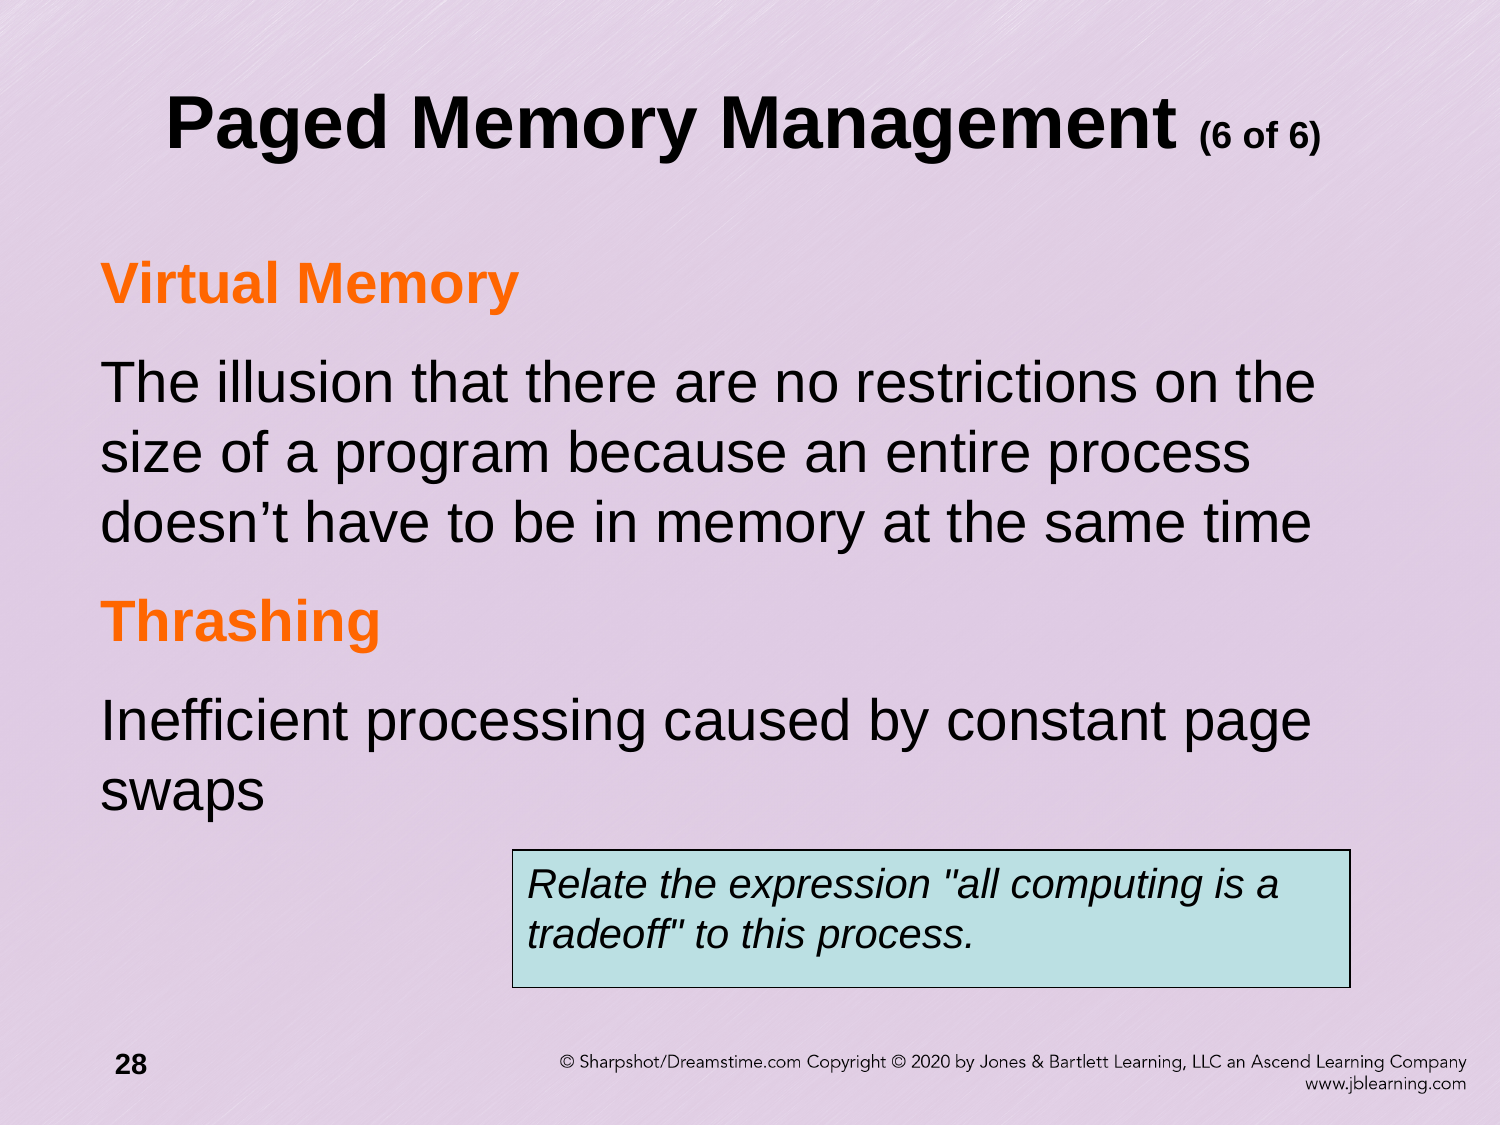

# Paged Memory Management (6 of 6)
Virtual Memory
The illusion that there are no restrictions on the size of a program because an entire process doesn’t have to be in memory at the same time
Thrashing
Inefficient processing caused by constant page swaps
Relate the expression "all computing is a
tradeoff" to this process.
28